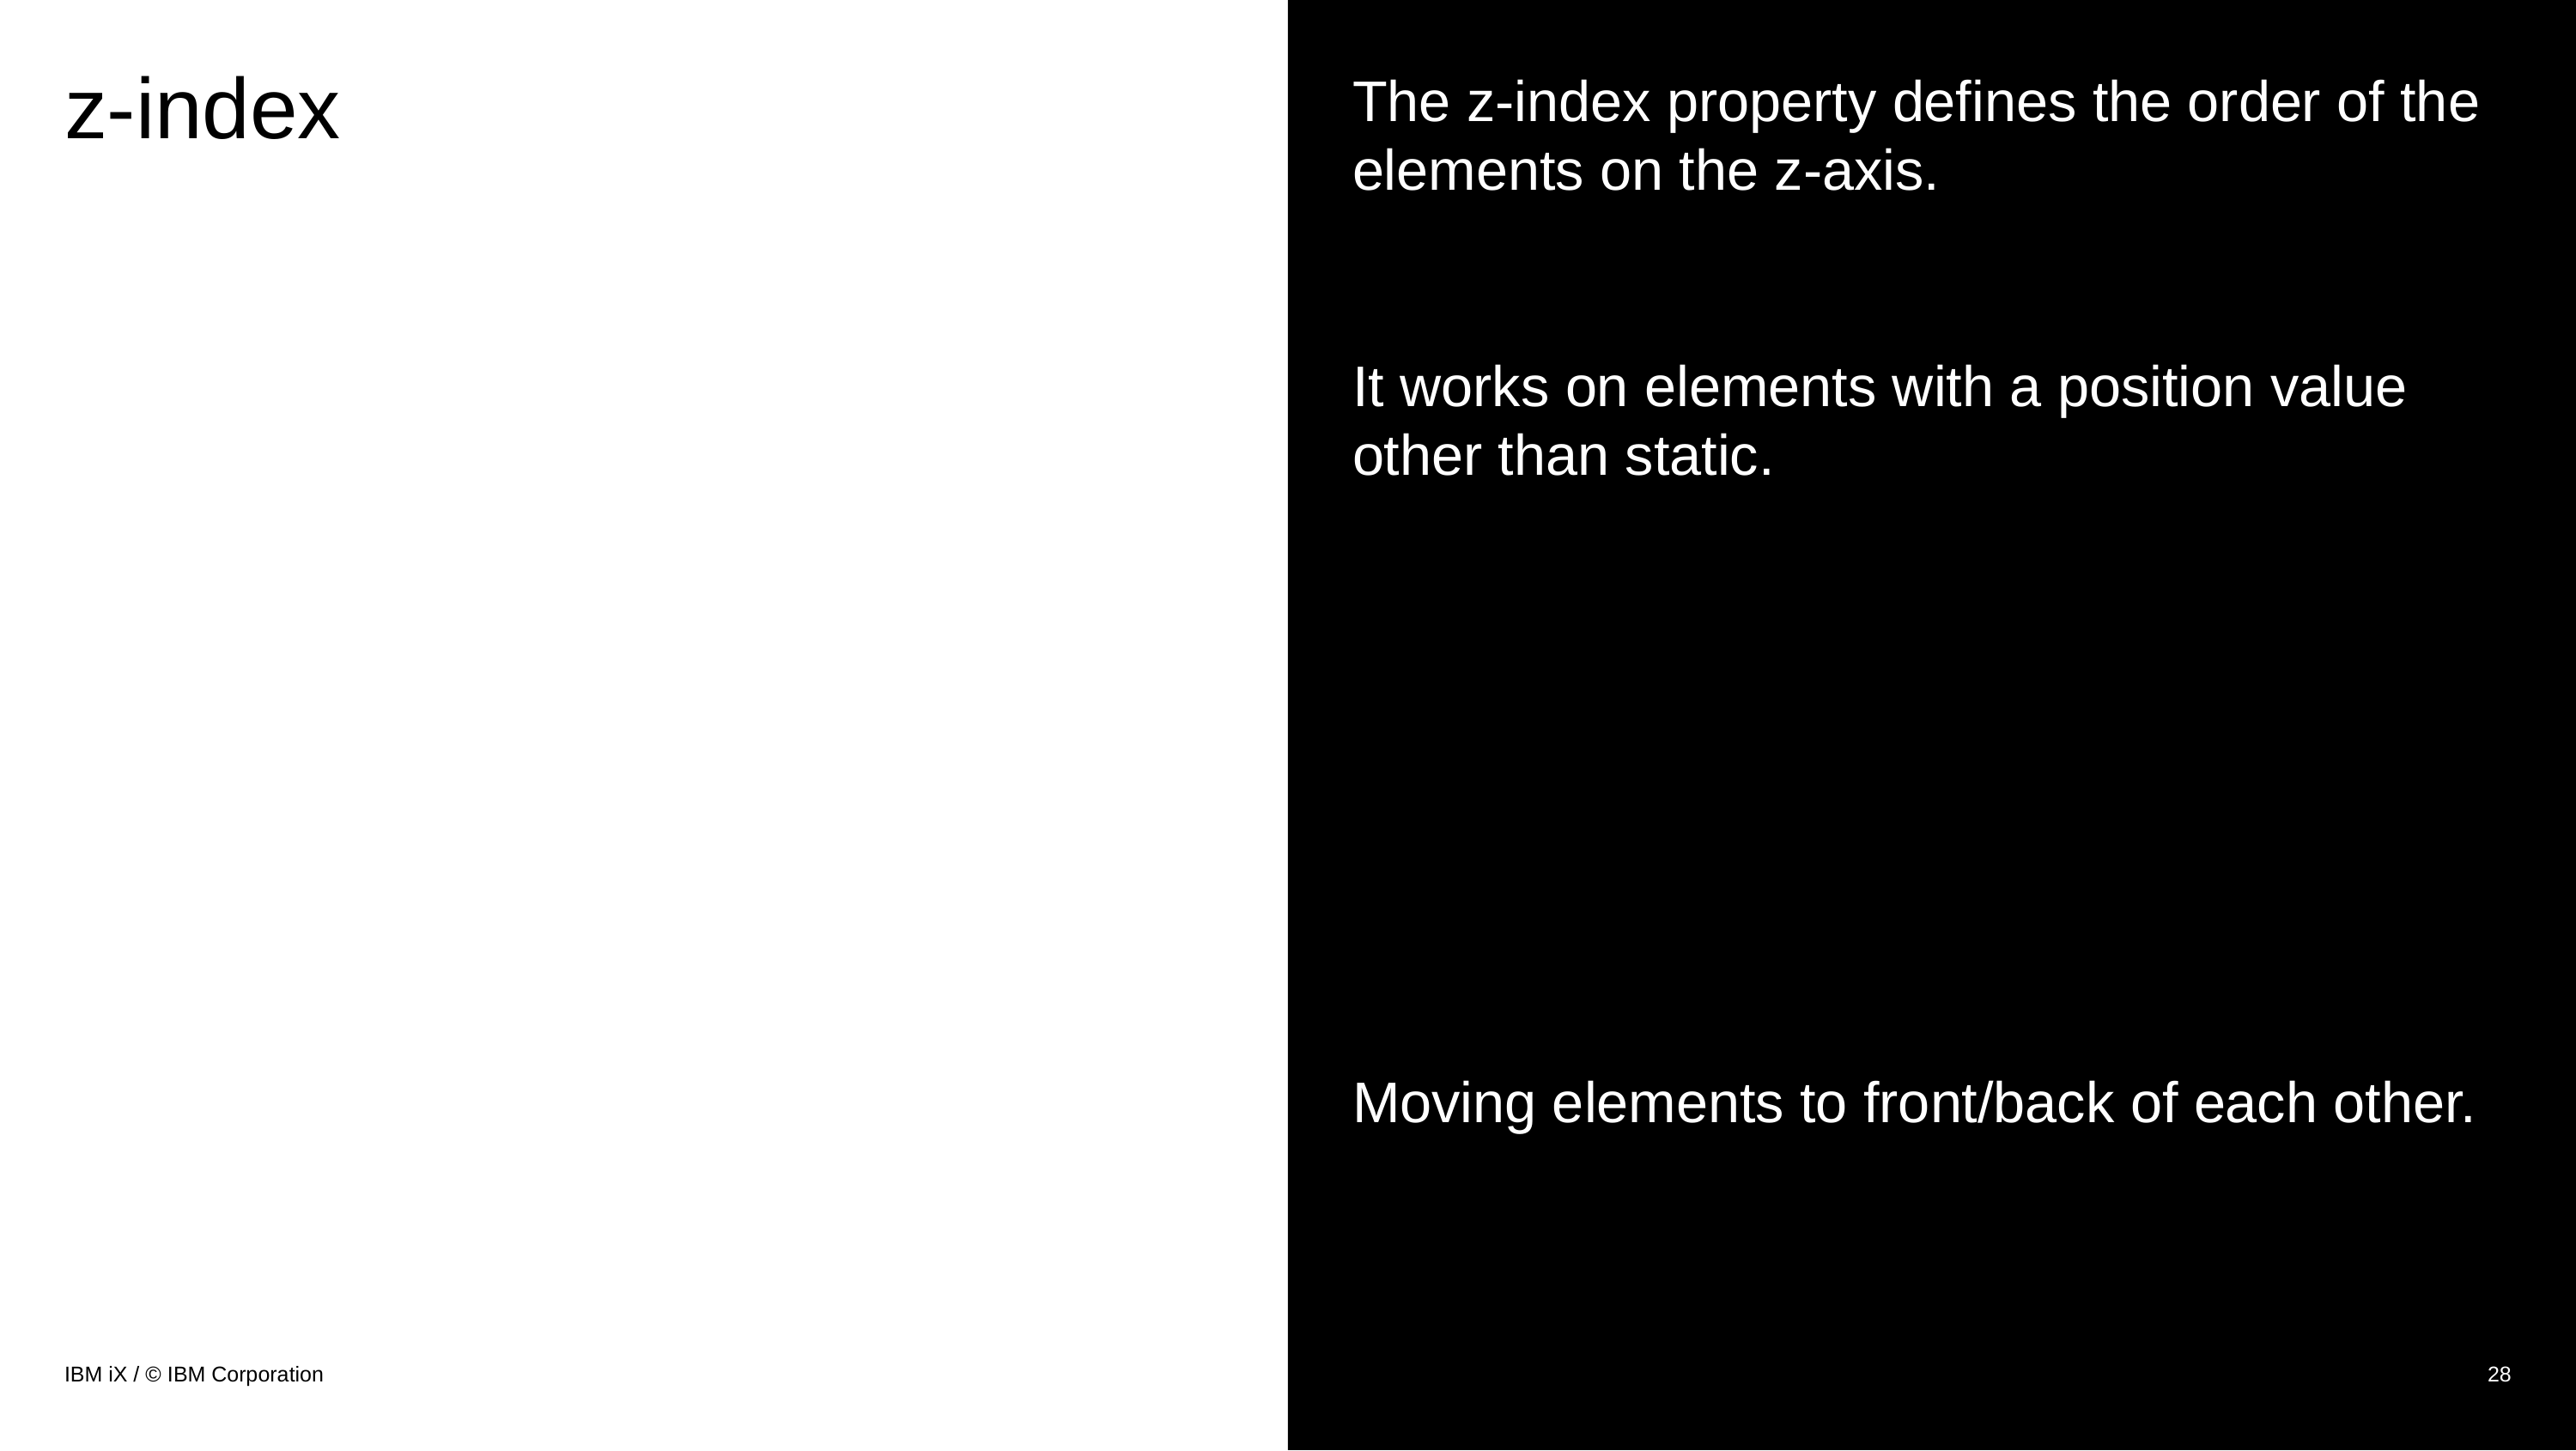

# z-index
The z-index property defines the order of the elements on the z-axis.

It works on elements with a position value other than static.

Moving elements to front/back of each other.
IBM iX / © IBM Corporation
28